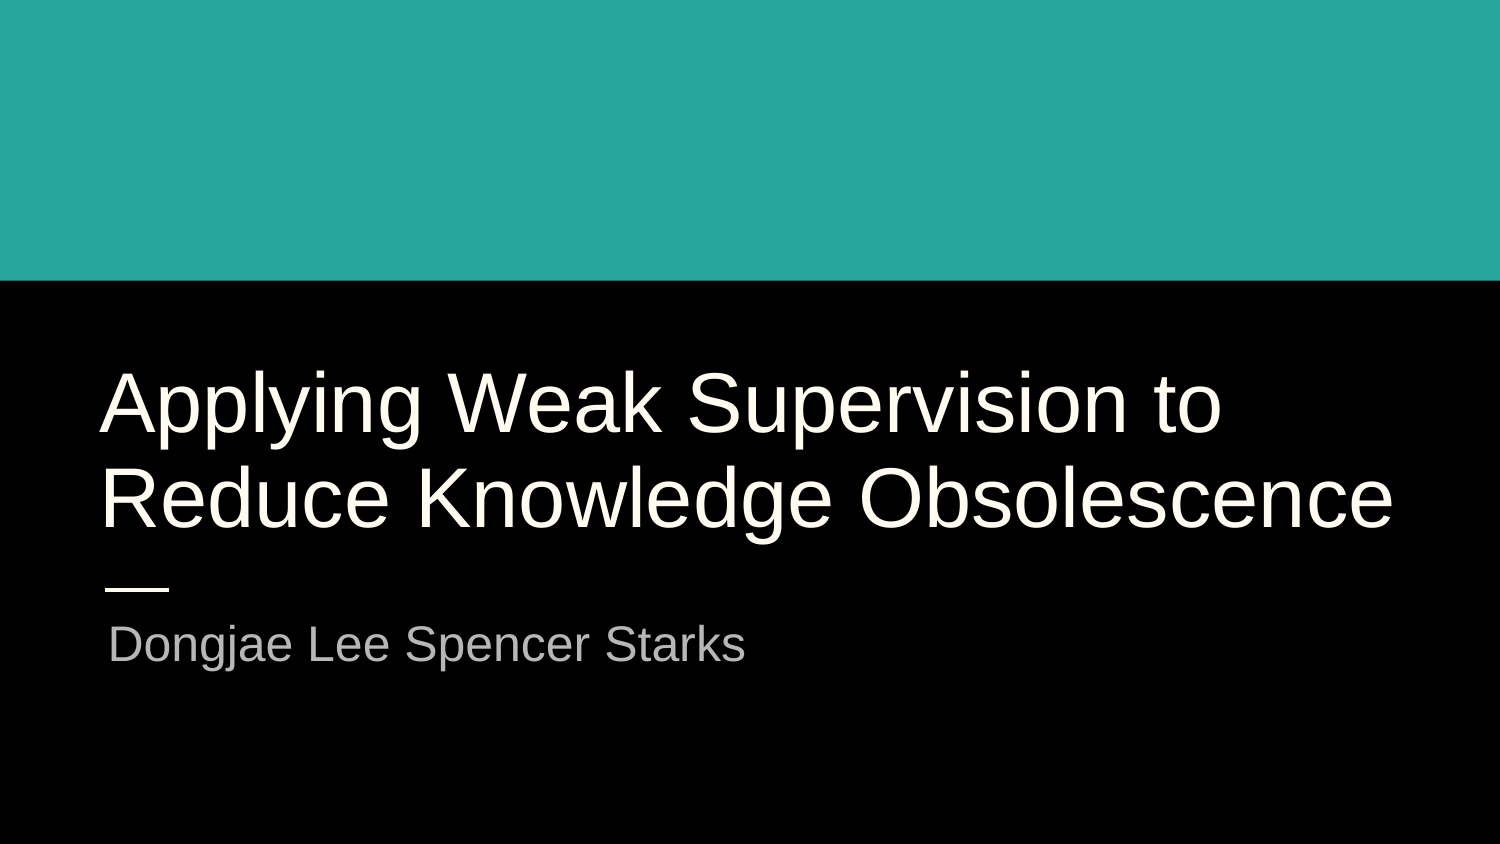

# Applying Weak Supervision to Reduce Knowledge Obsolescence
Dongjae Lee Spencer Starks